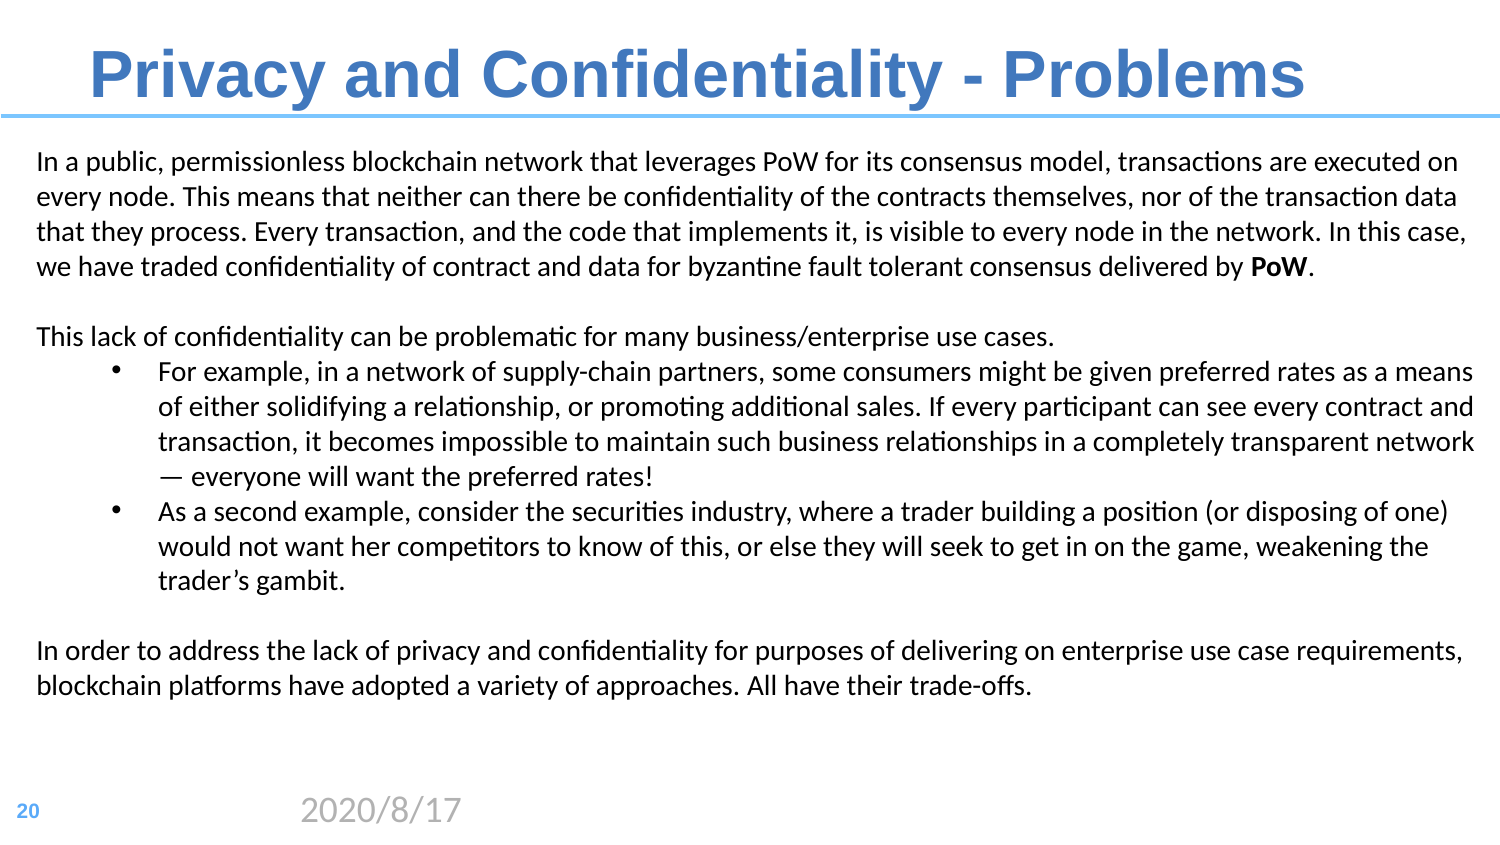

# Privacy and Confidentiality - Problems
In a public, permissionless blockchain network that leverages PoW for its consensus model, transactions are executed on every node. This means that neither can there be confidentiality of the contracts themselves, nor of the transaction data that they process. Every transaction, and the code that implements it, is visible to every node in the network. In this case, we have traded confidentiality of contract and data for byzantine fault tolerant consensus delivered by PoW.

This lack of confidentiality can be problematic for many business/enterprise use cases.
For example, in a network of supply-chain partners, some consumers might be given preferred rates as a means of either solidifying a relationship, or promoting additional sales. If every participant can see every contract and transaction, it becomes impossible to maintain such business relationships in a completely transparent network — everyone will want the preferred rates!
As a second example, consider the securities industry, where a trader building a position (or disposing of one) would not want her competitors to know of this, or else they will seek to get in on the game, weakening the trader’s gambit.

In order to address the lack of privacy and confidentiality for purposes of delivering on enterprise use case requirements, blockchain platforms have adopted a variety of approaches. All have their trade-offs.
2020/8/17
20